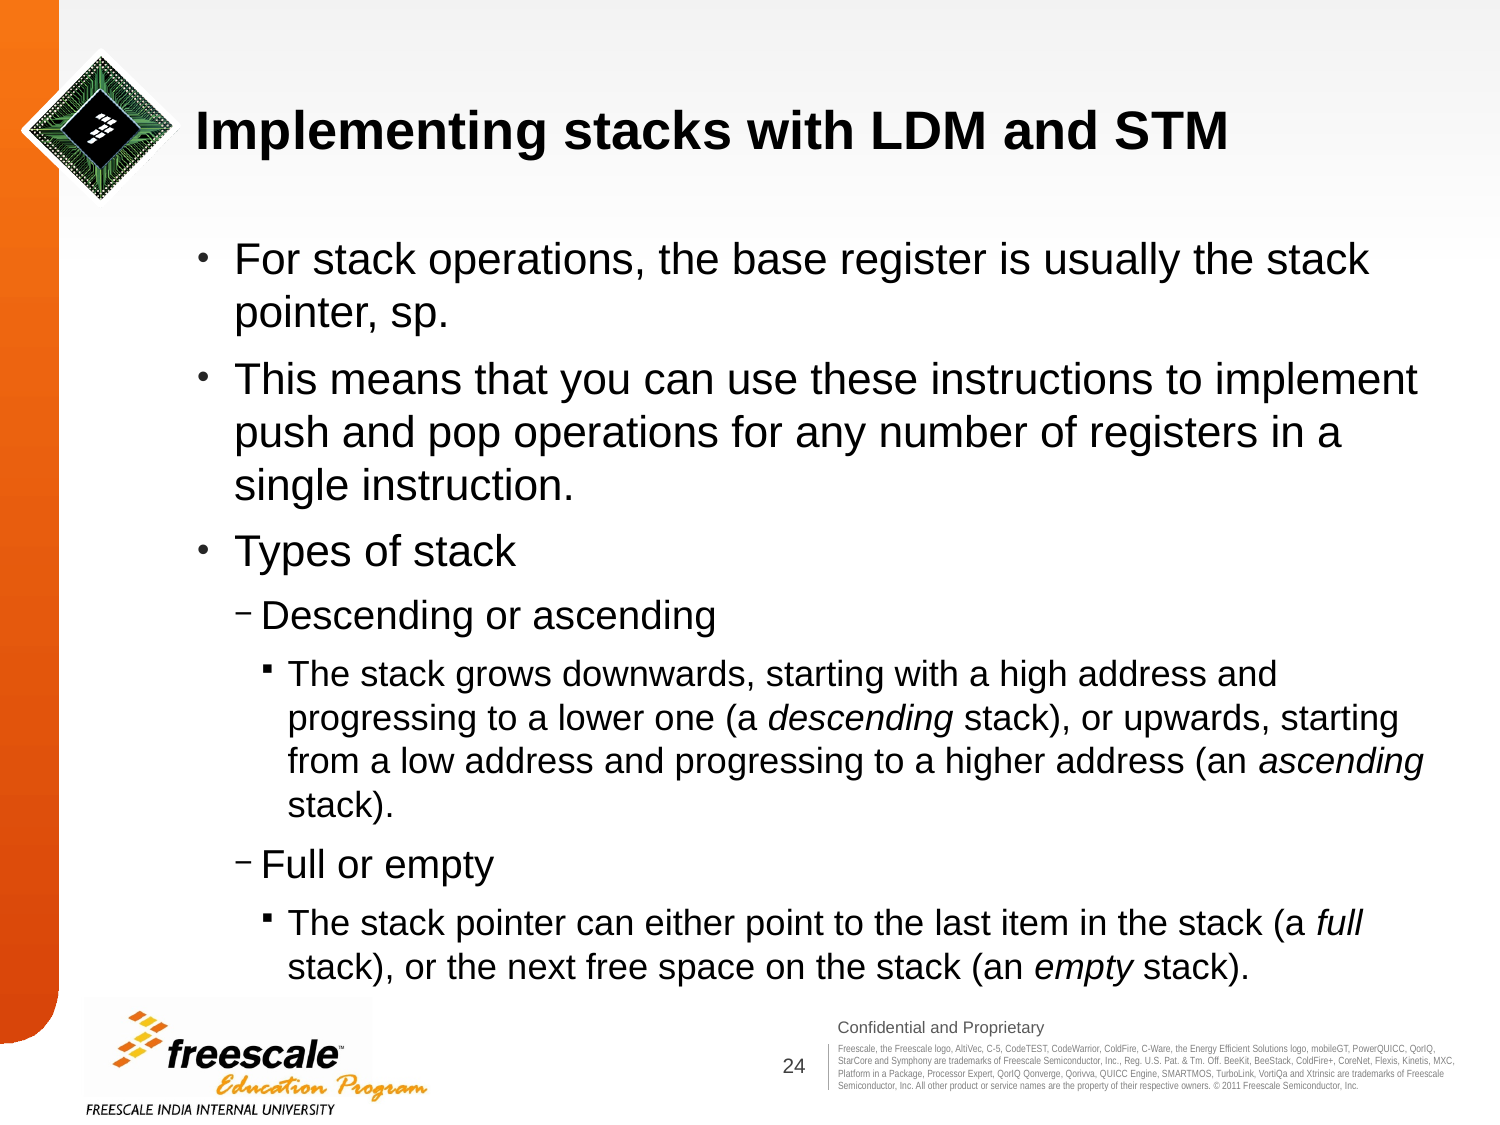

# Implementing stacks with LDM and STM
For stack operations, the base register is usually the stack pointer, sp.
This means that you can use these instructions to implement push and pop operations for any number of registers in a single instruction.
Types of stack
Descending or ascending
The stack grows downwards, starting with a high address and progressing to a lower one (a descending stack), or upwards, starting from a low address and progressing to a higher address (an ascending stack).
Full or empty
The stack pointer can either point to the last item in the stack (a full stack), or the next free space on the stack (an empty stack).